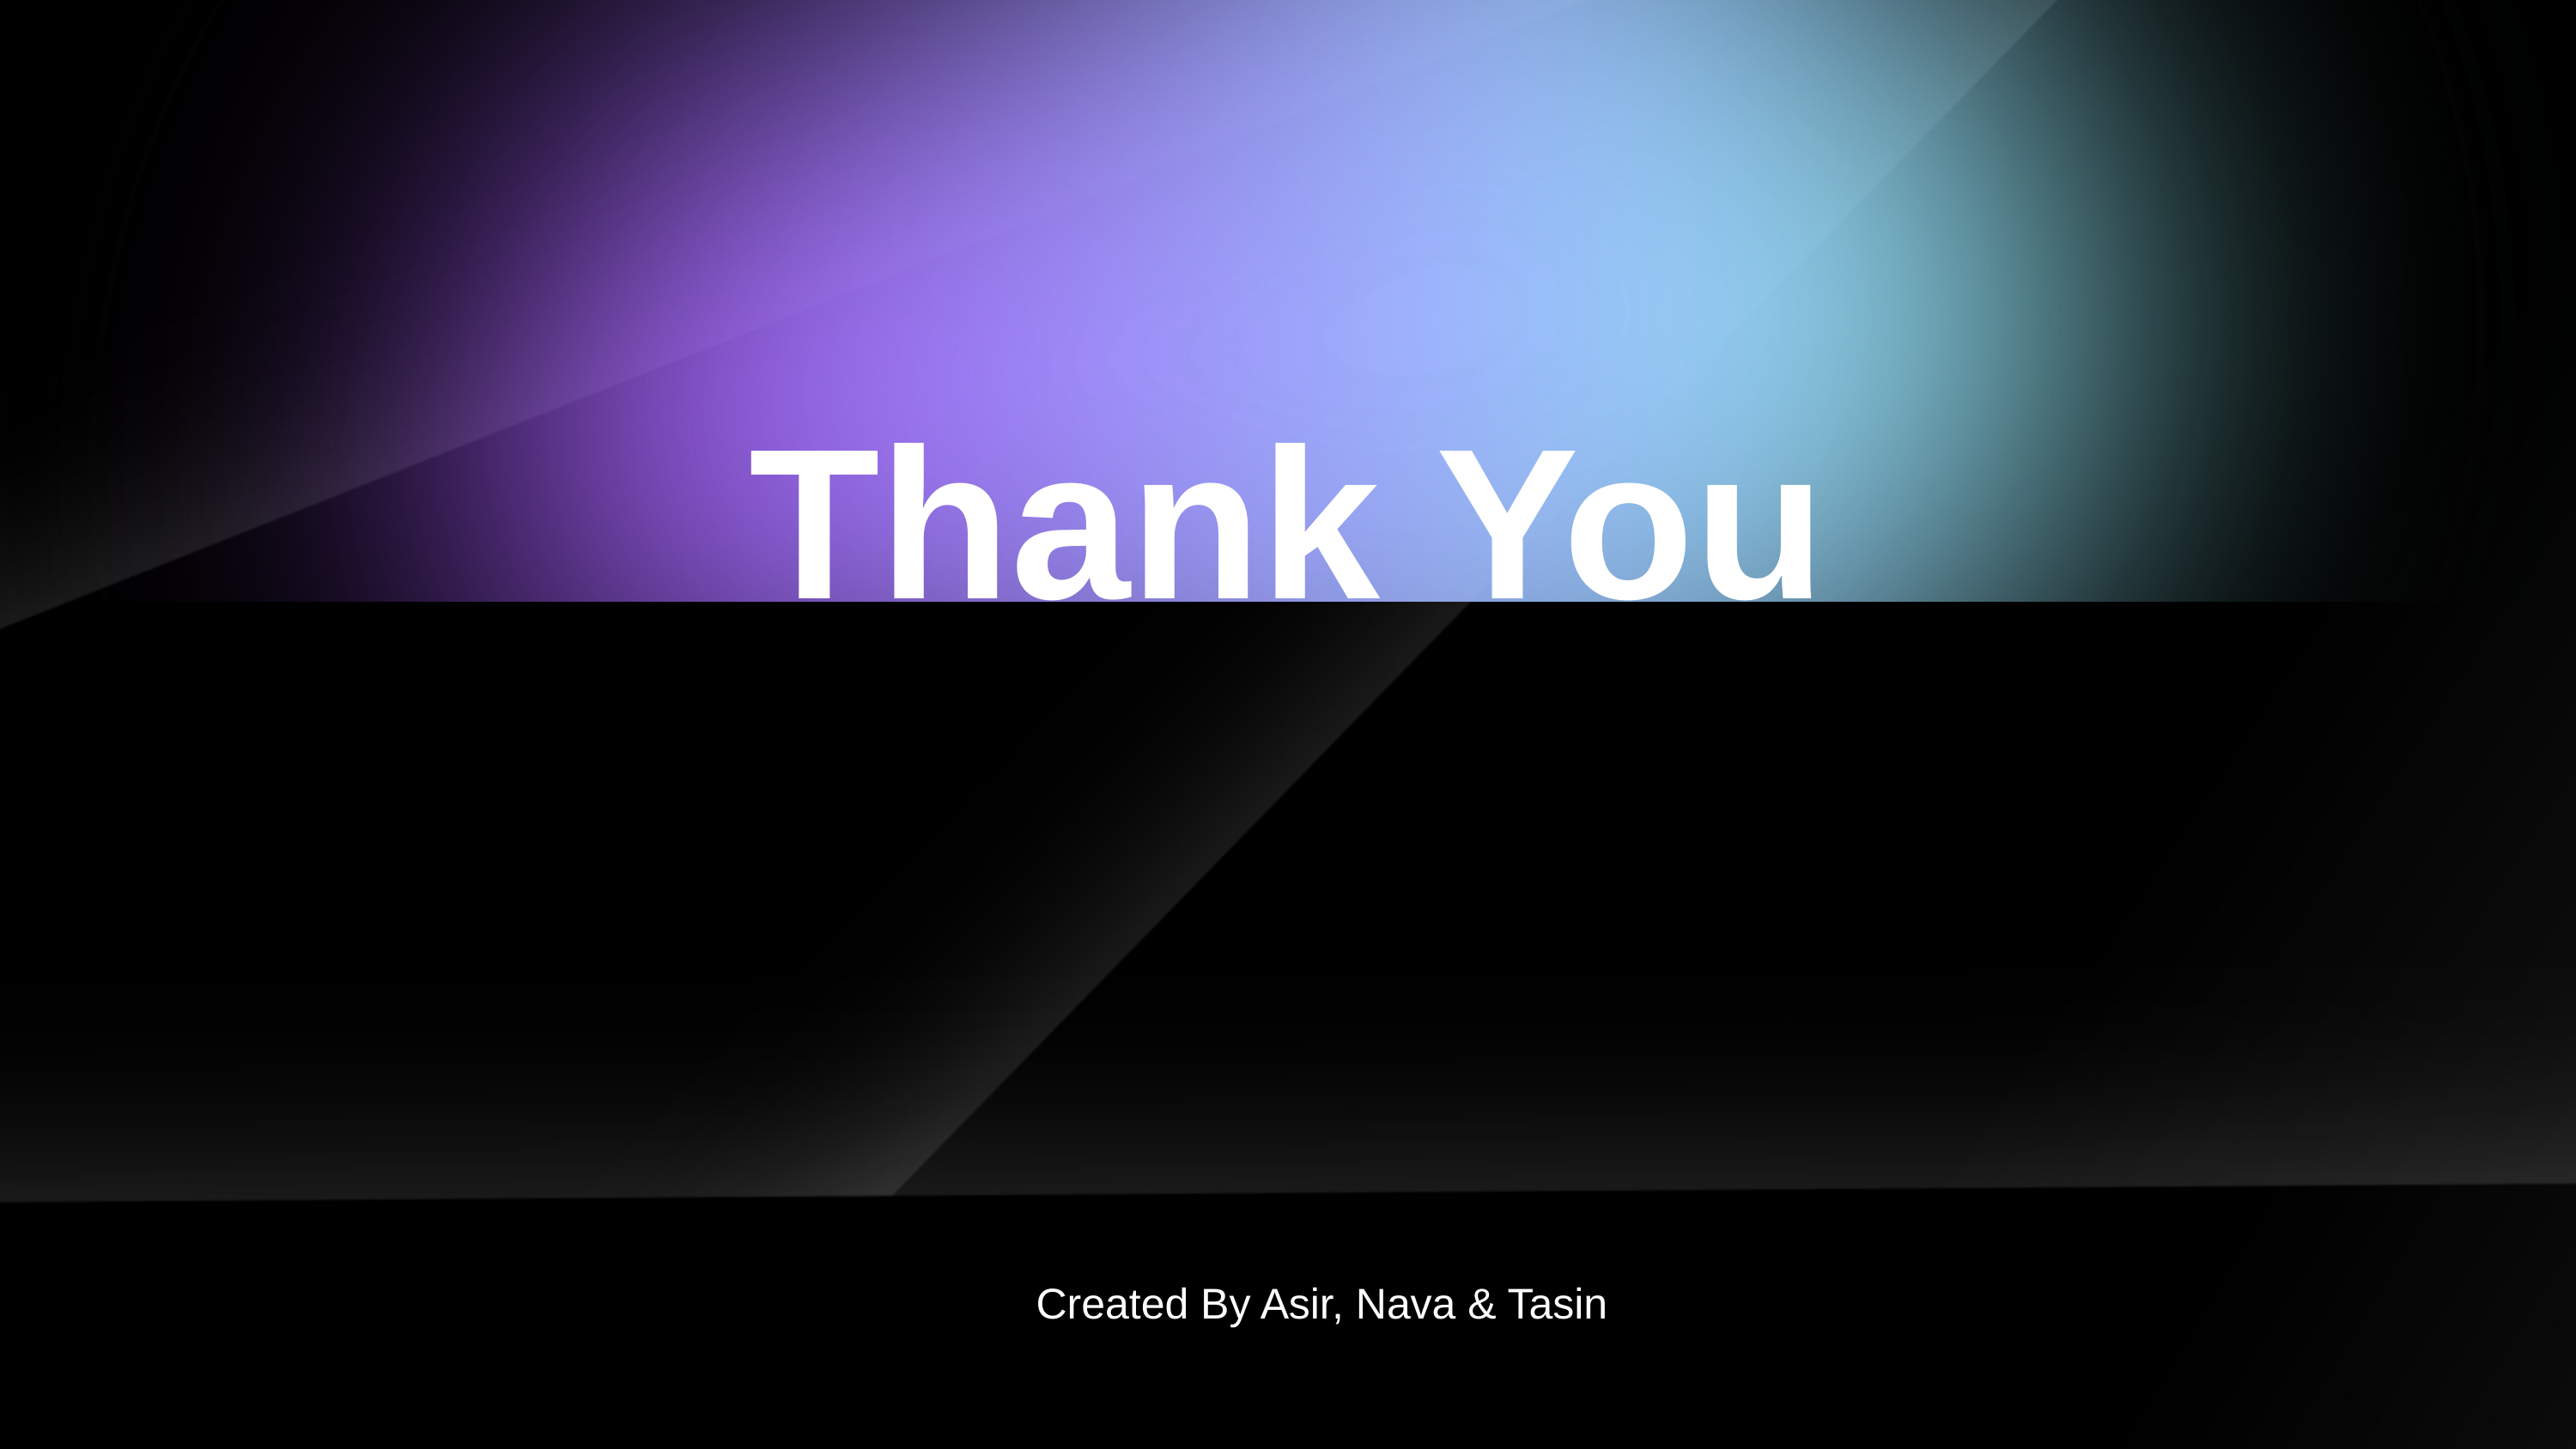

Thank You
Created By Asir, Nava & Tasin